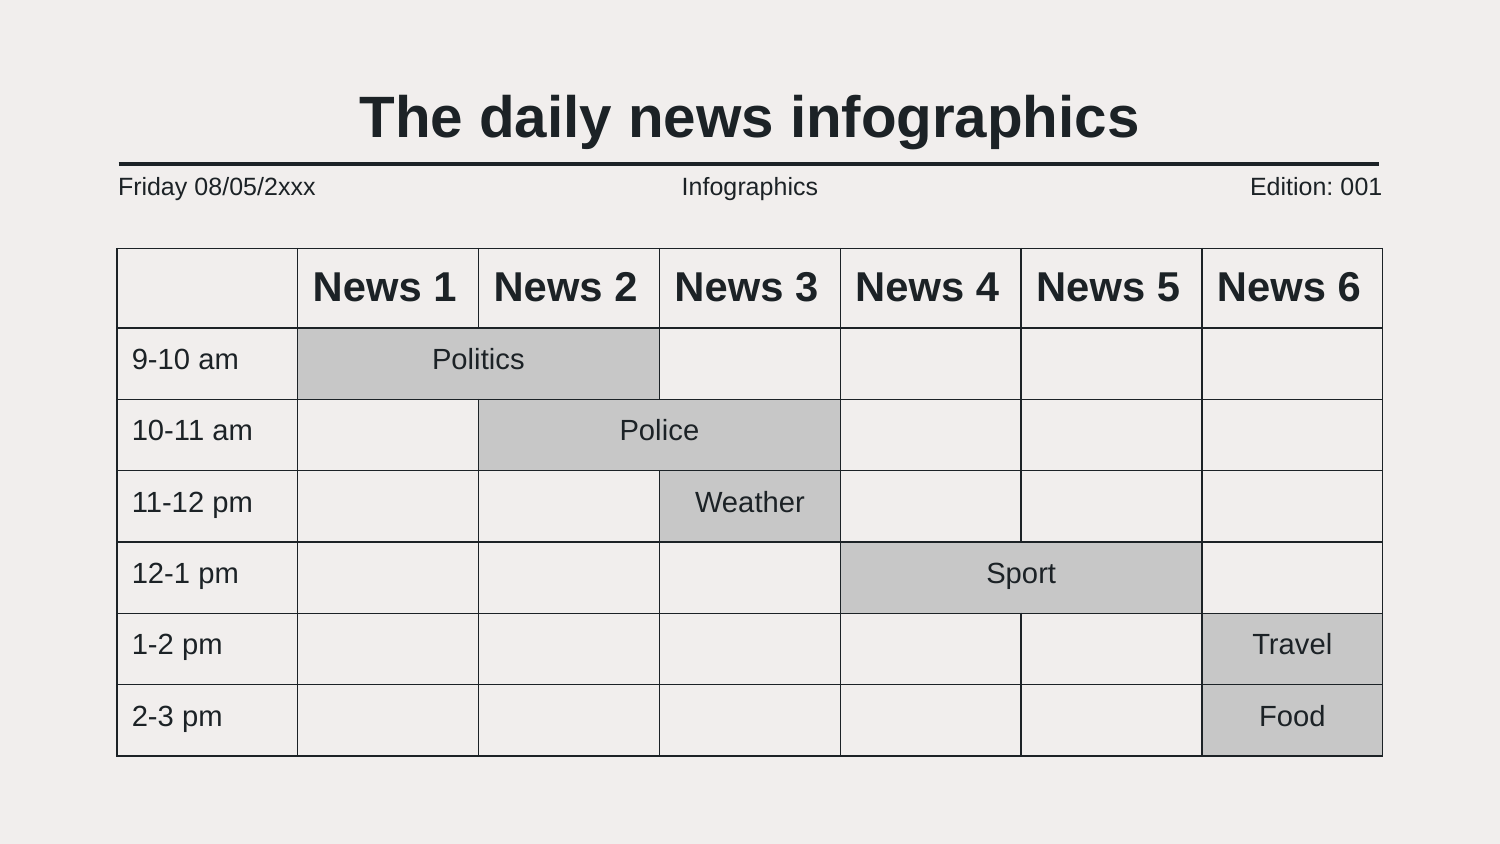

# The daily news infographics
Friday 08/05/2xxx
Infographics
Edition: 001
|  | News 1 | News 2 | News 3 | News 4 | News 5 | News 6 |
| --- | --- | --- | --- | --- | --- | --- |
| 9-10 am | Politics |  |  |  |  |  |
| 10-11 am |  | Police |  |  |  |  |
| 11-12 pm |  |  | Weather |  |  |  |
| 12-1 pm |  |  |  | Sport |  |  |
| 1-2 pm |  |  |  |  |  | Travel |
| 2-3 pm |  |  |  |  |  | Food |